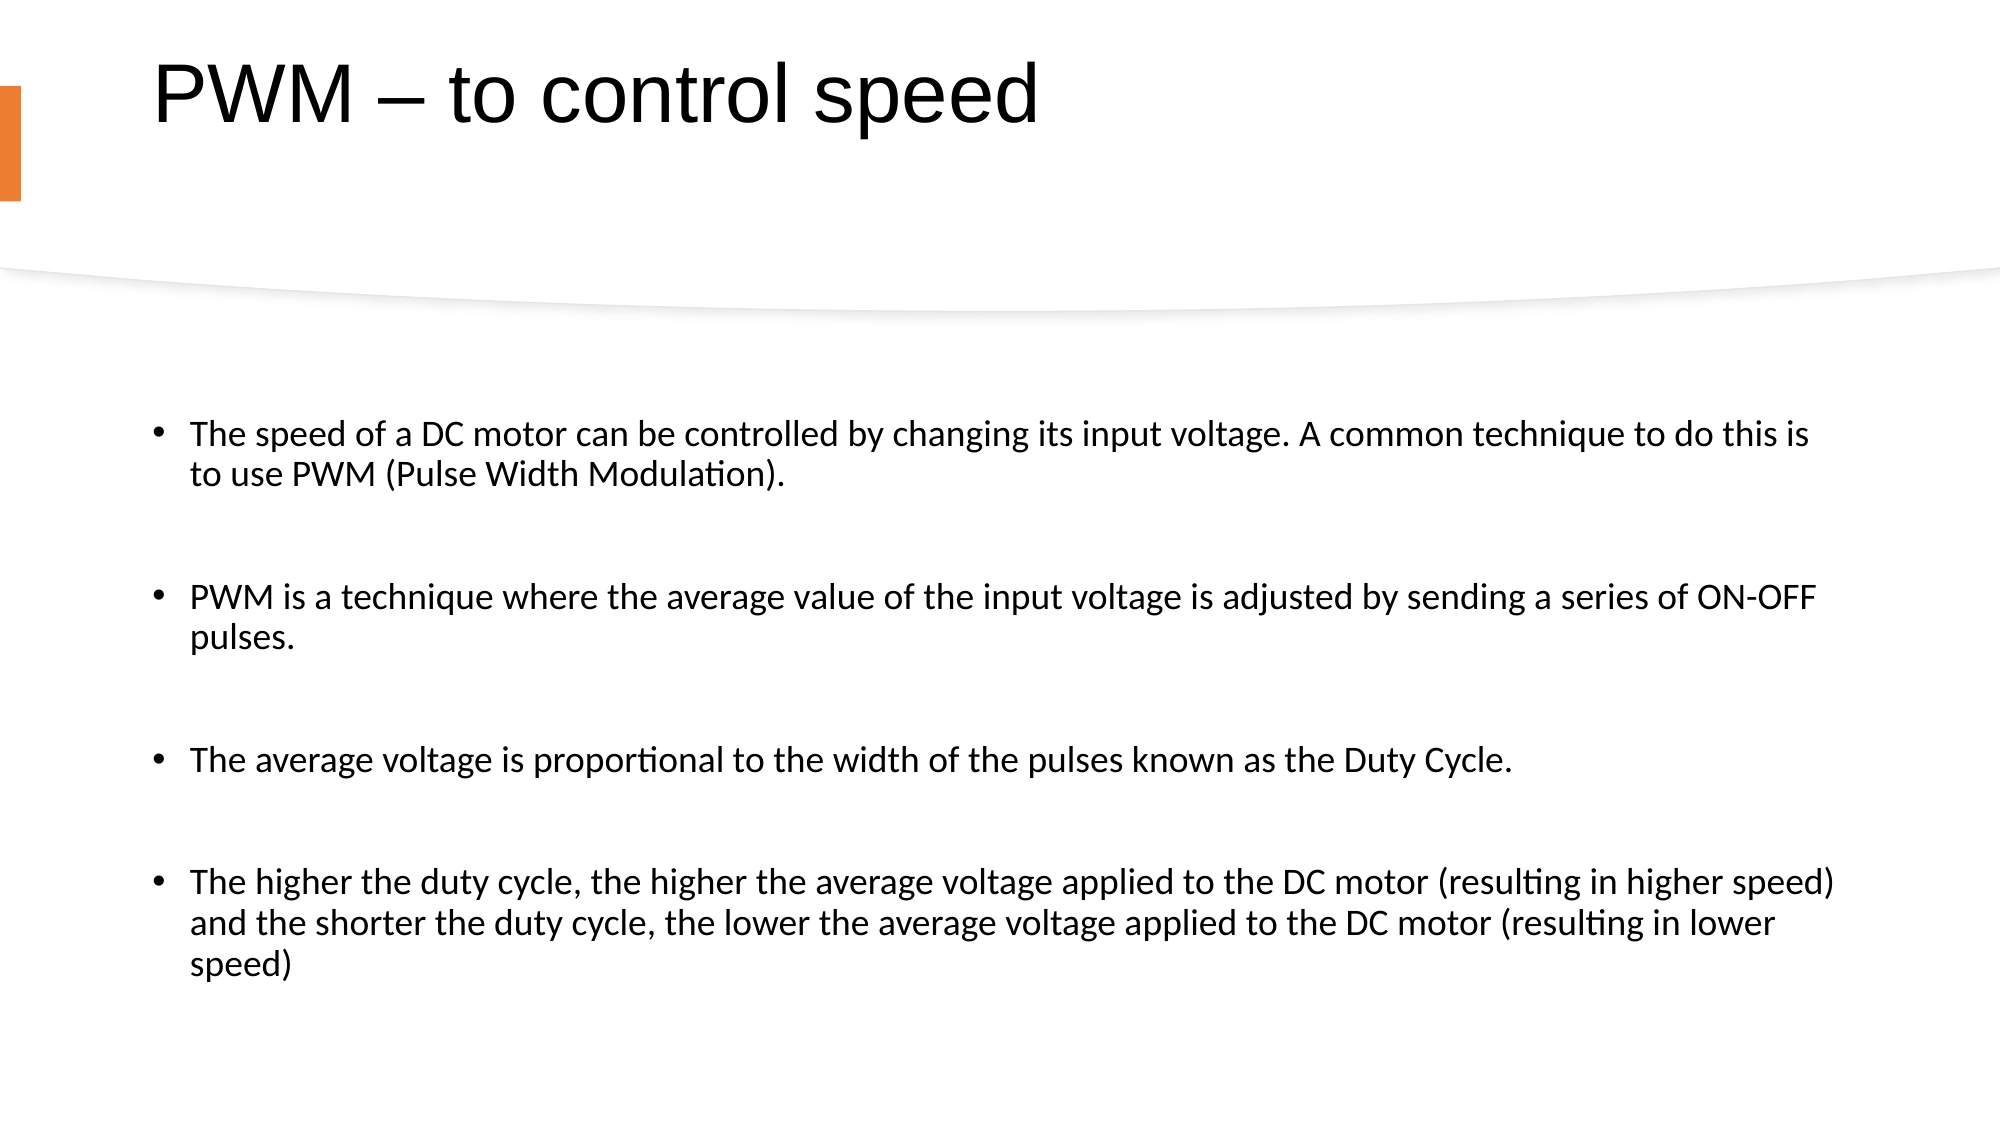

# PWM – to control speed

The speed of a DC motor can be controlled by changing its input voltage. A common technique to do this is to use PWM (Pulse Width Modulation).

PWM is a technique where the average value of the input voltage is adjusted by sending a series of ON-OFF pulses.

The average voltage is proportional to the width of the pulses known as the Duty Cycle.

The higher the duty cycle, the higher the average voltage applied to the DC motor (resulting in higher speed) and the shorter the duty cycle, the lower the average voltage applied to the DC motor (resulting in lower speed)